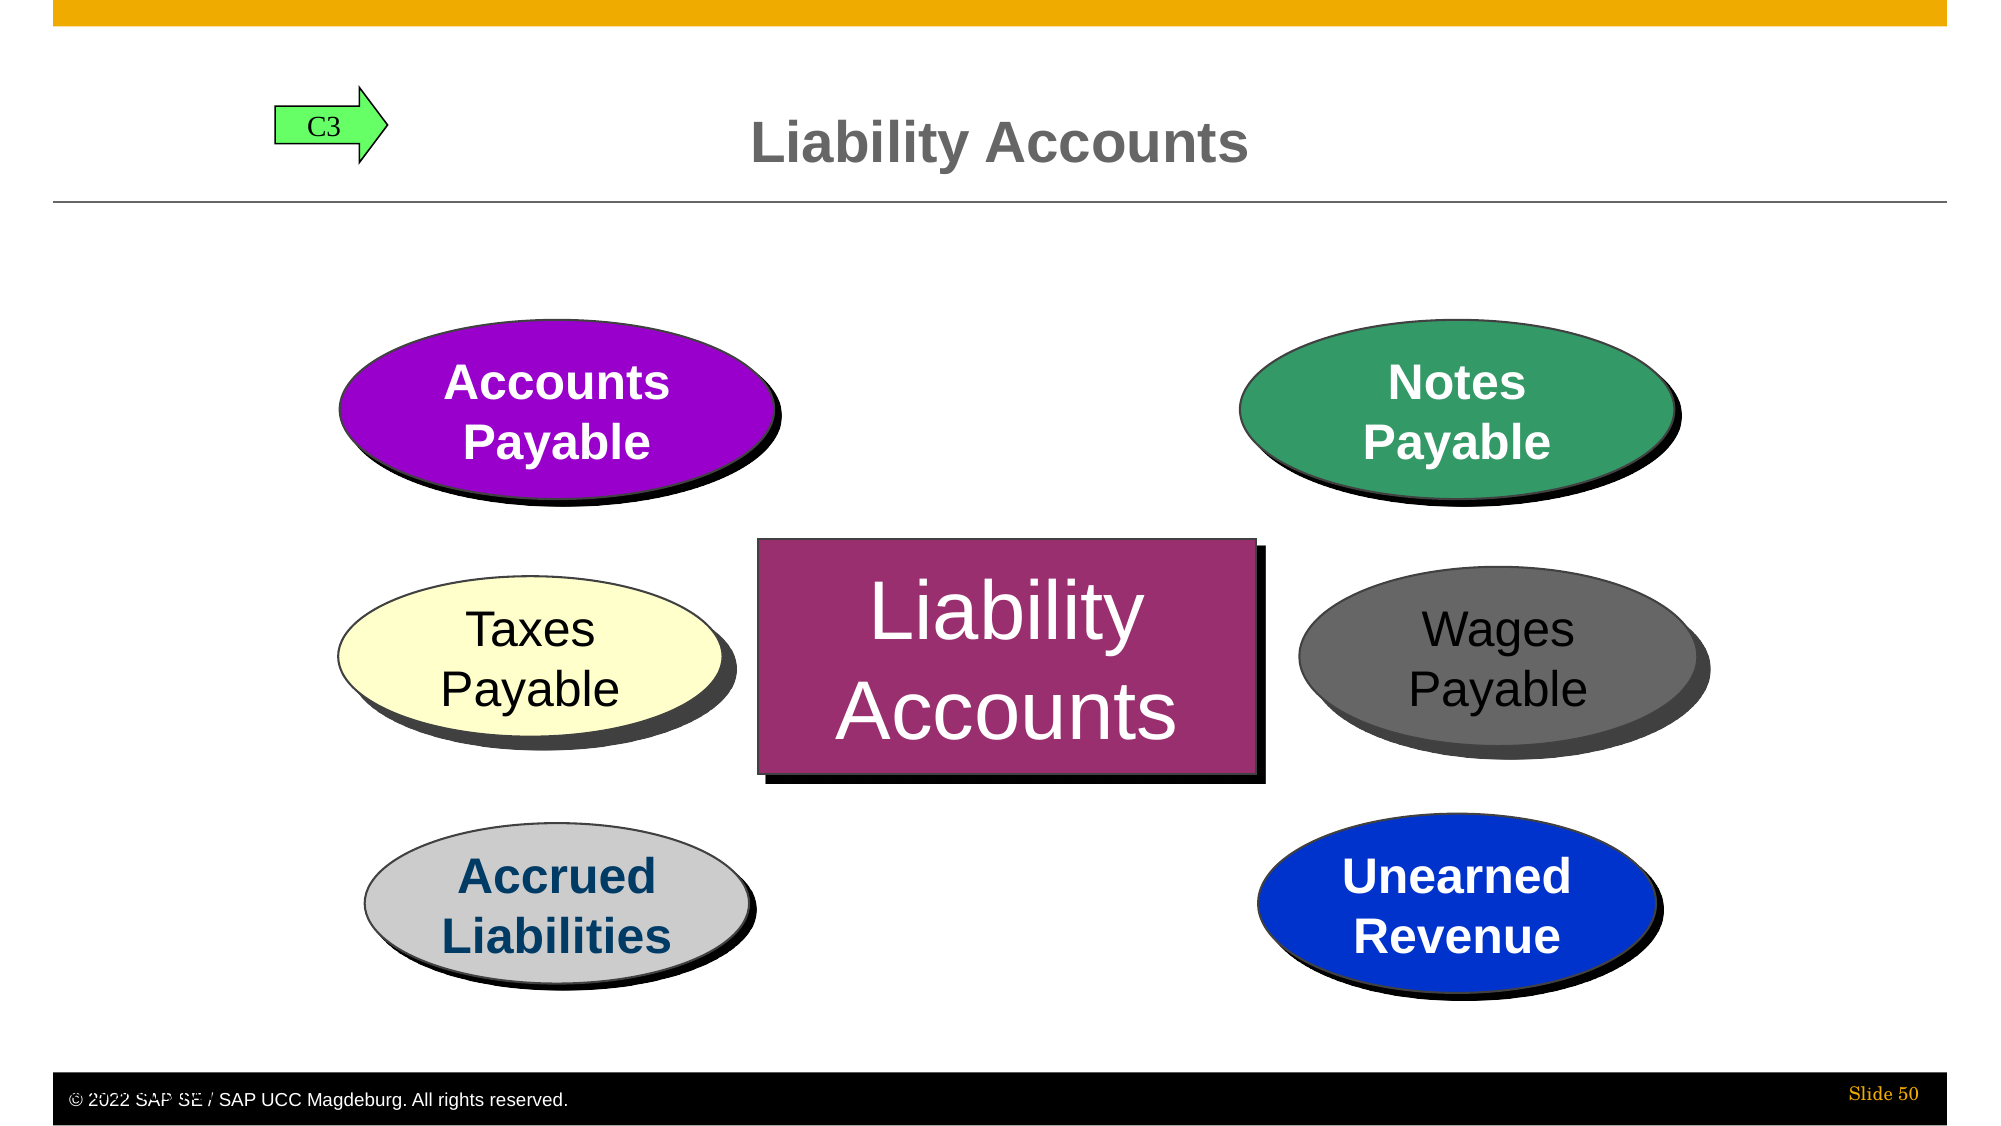

# Liability Accounts
C3
Accounts Payable
Notes Payable
Liability
Accounts
Wages Payable
Taxes Payable
Unearned Revenue
Accrued Liabilities